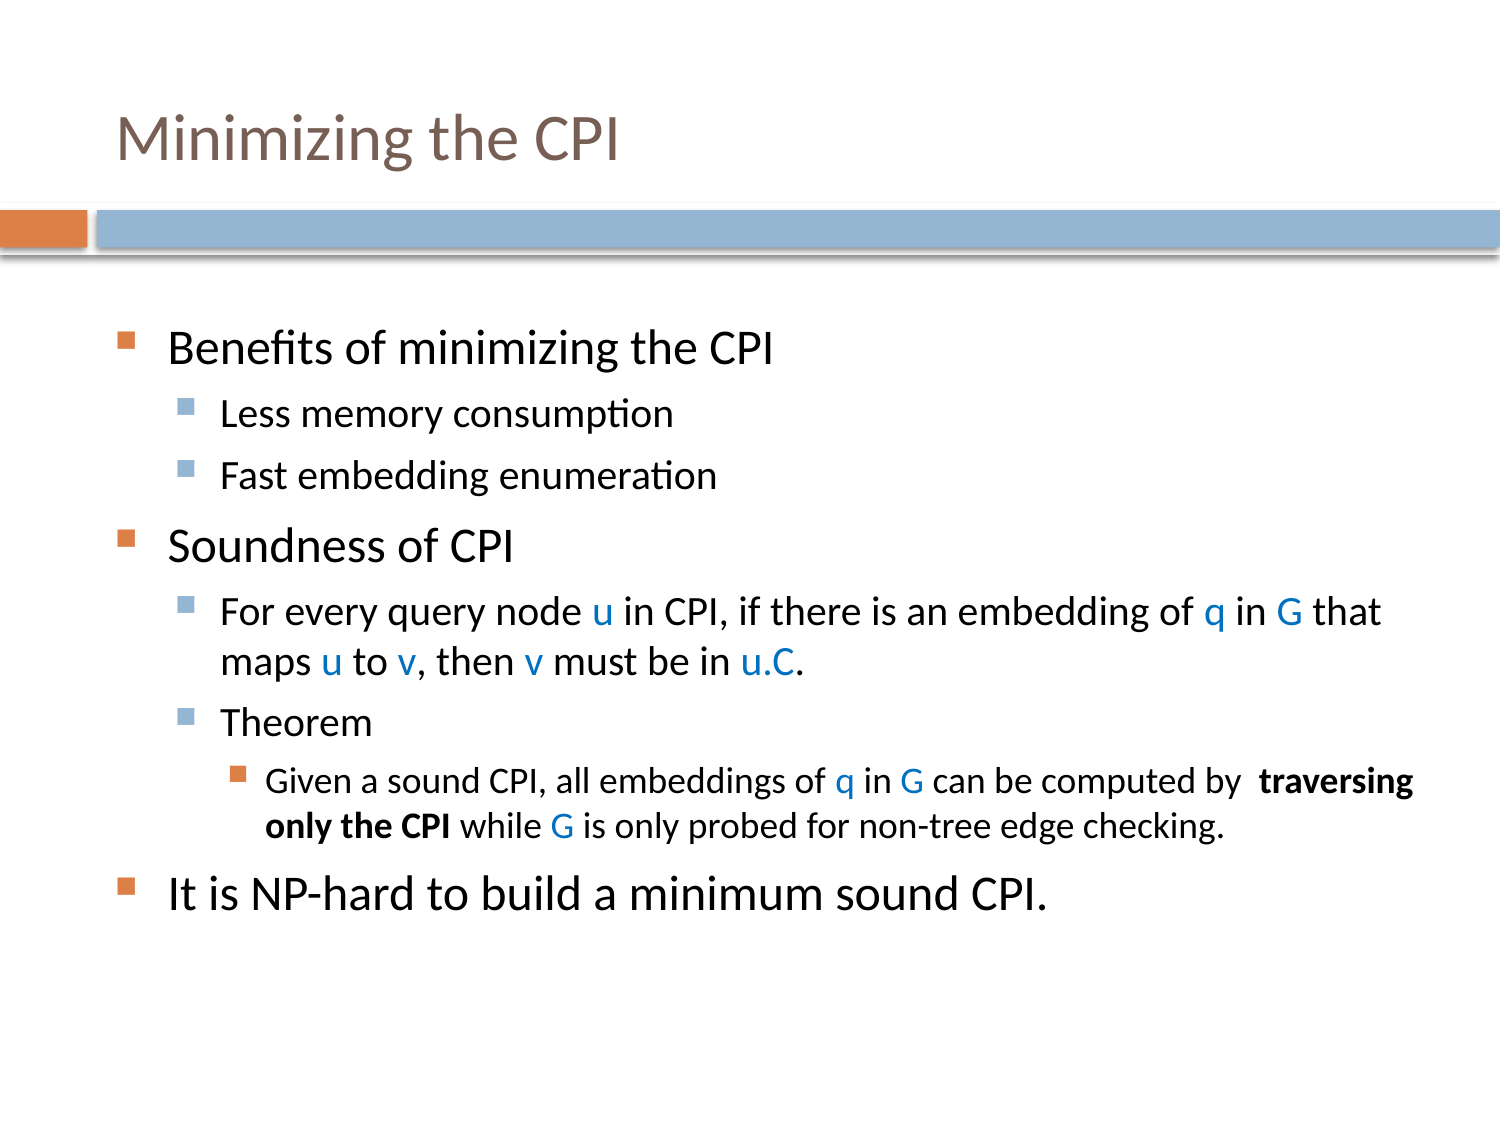

# Minimizing the CPI

Benefits of minimizing the CPI
Less memory consumption
Fast embedding enumeration
Soundness of CPI
For every query node u in CPI, if there is an embedding of q in G that  maps u to v, then v must be in u.C.
Theorem
Given a sound CPI, all embeddings of q in G can be computed by  traversing only the CPI while G is only probed for non-tree edge checking.
It is NP-hard to build a minimum sound CPI.